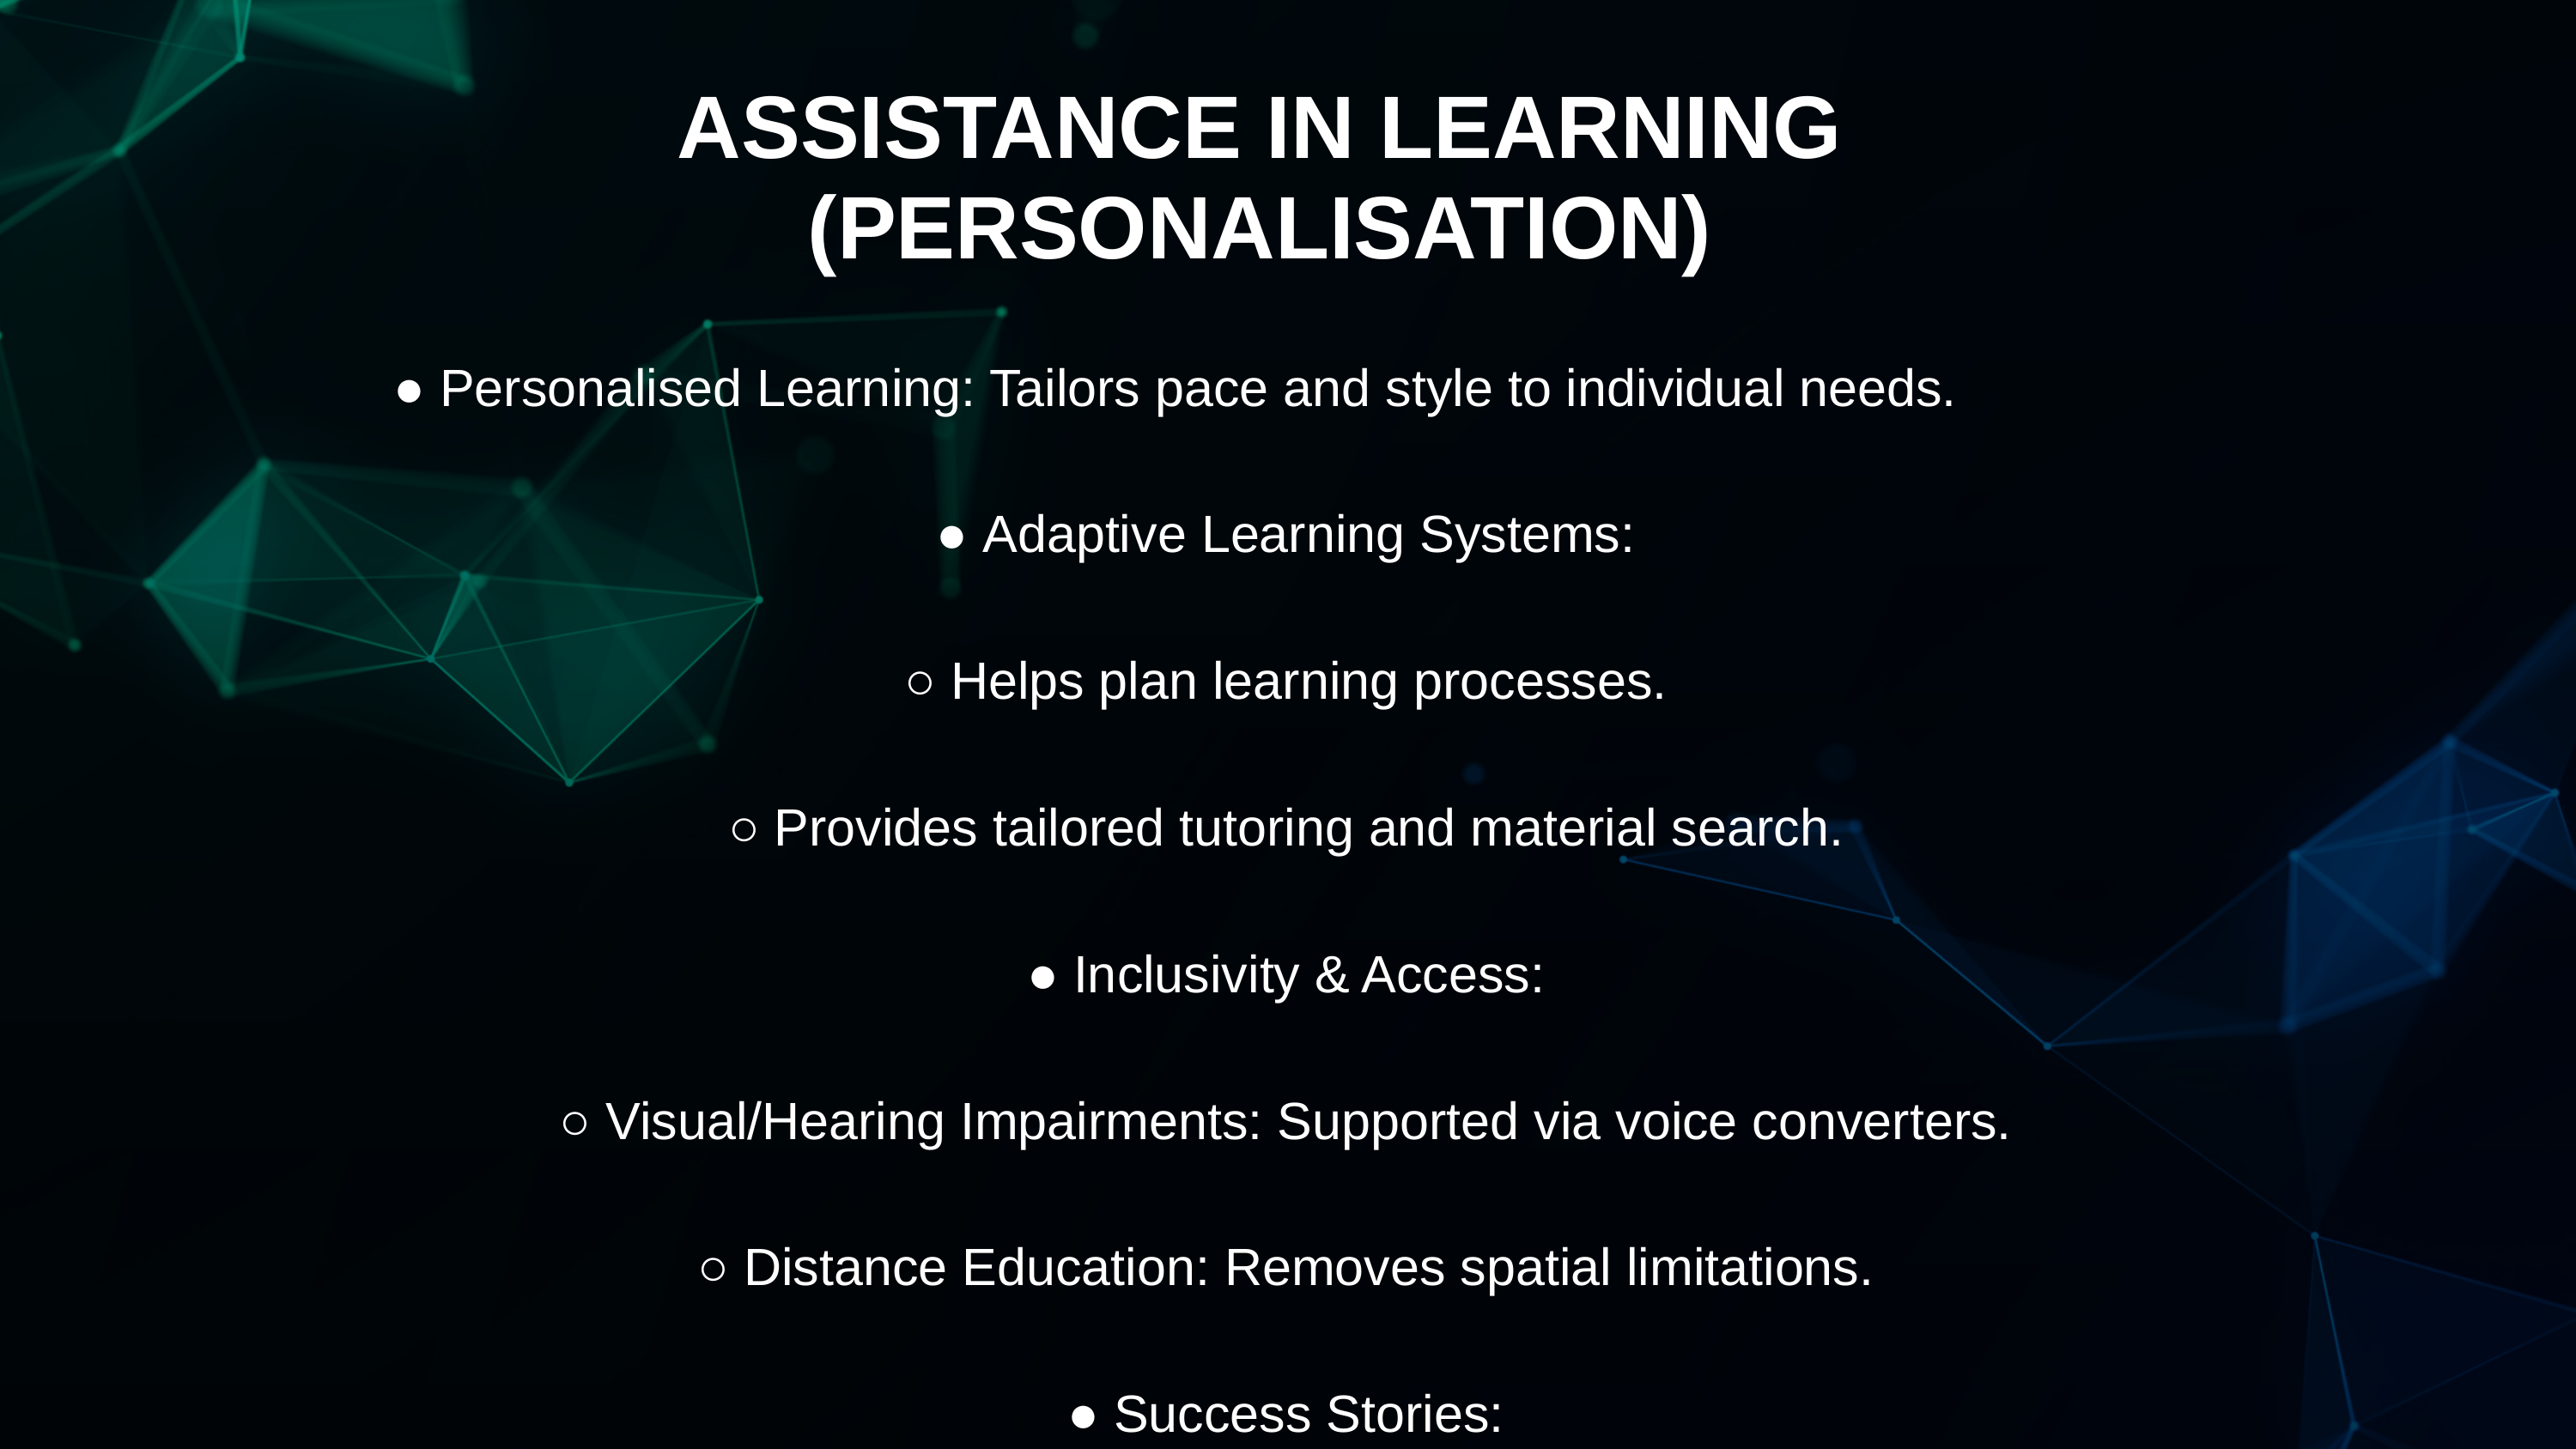

ASSISTANCE IN LEARNING (PERSONALISATION)
● Personalised Learning: Tailors pace and style to individual needs.
● Adaptive Learning Systems:
○ Helps plan learning processes.
○ Provides tailored tutoring and material search.
● Inclusivity & Access:
○ Visual/Hearing Impairments: Supported via voice converters.
○ Distance Education: Removes spatial limitations.
● Success Stories:
○ Duolingo (Language practice).
○ Carnegie Learning (30% improvement in maths performance).
Speaker Notes: Focus on the "Adaptive Cycle" (as seen in the diagram). Explain
how AI acts as a personal tutor that adapts to the student's proficiency level in real life